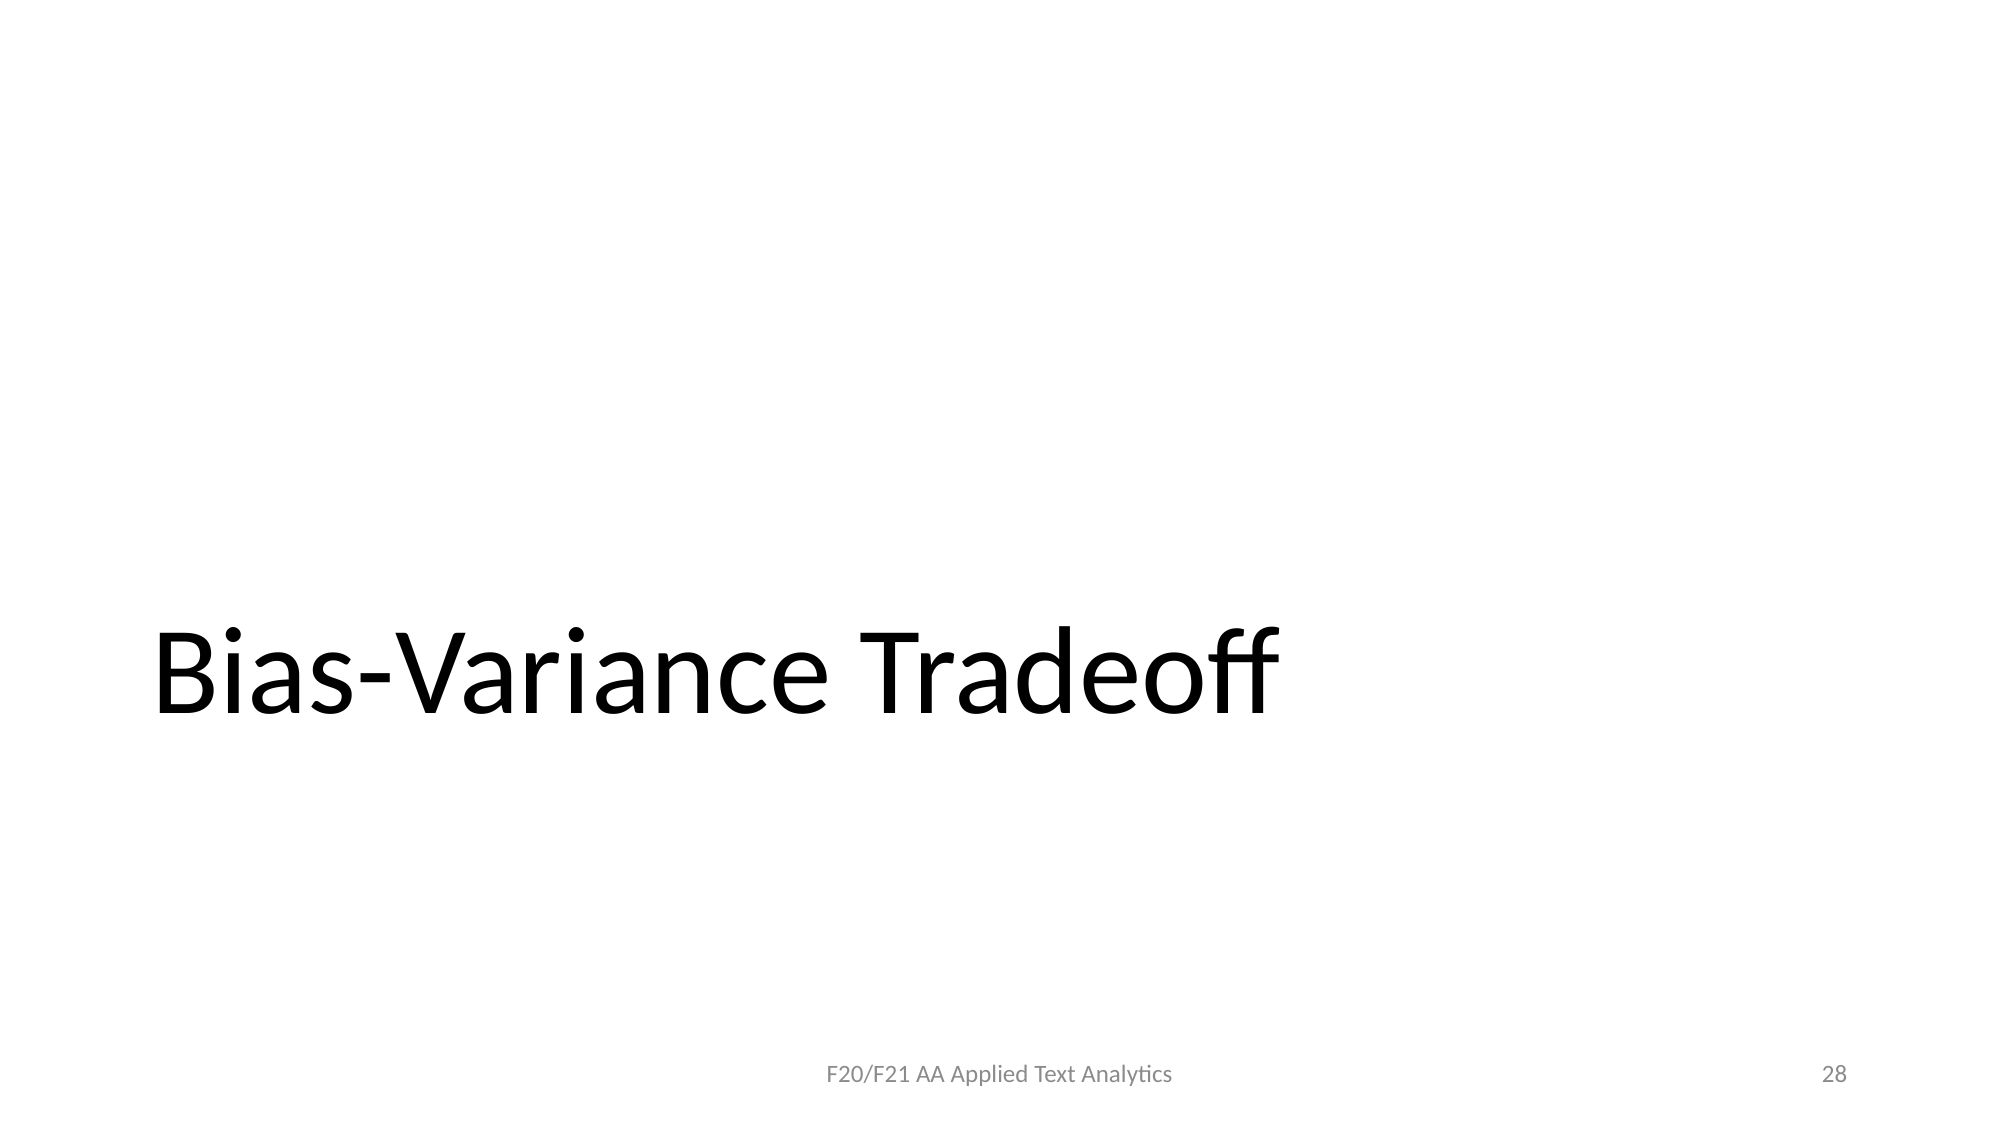

# Bias-Variance Tradeoff

F20/F21 AA Applied Text Analytics
28